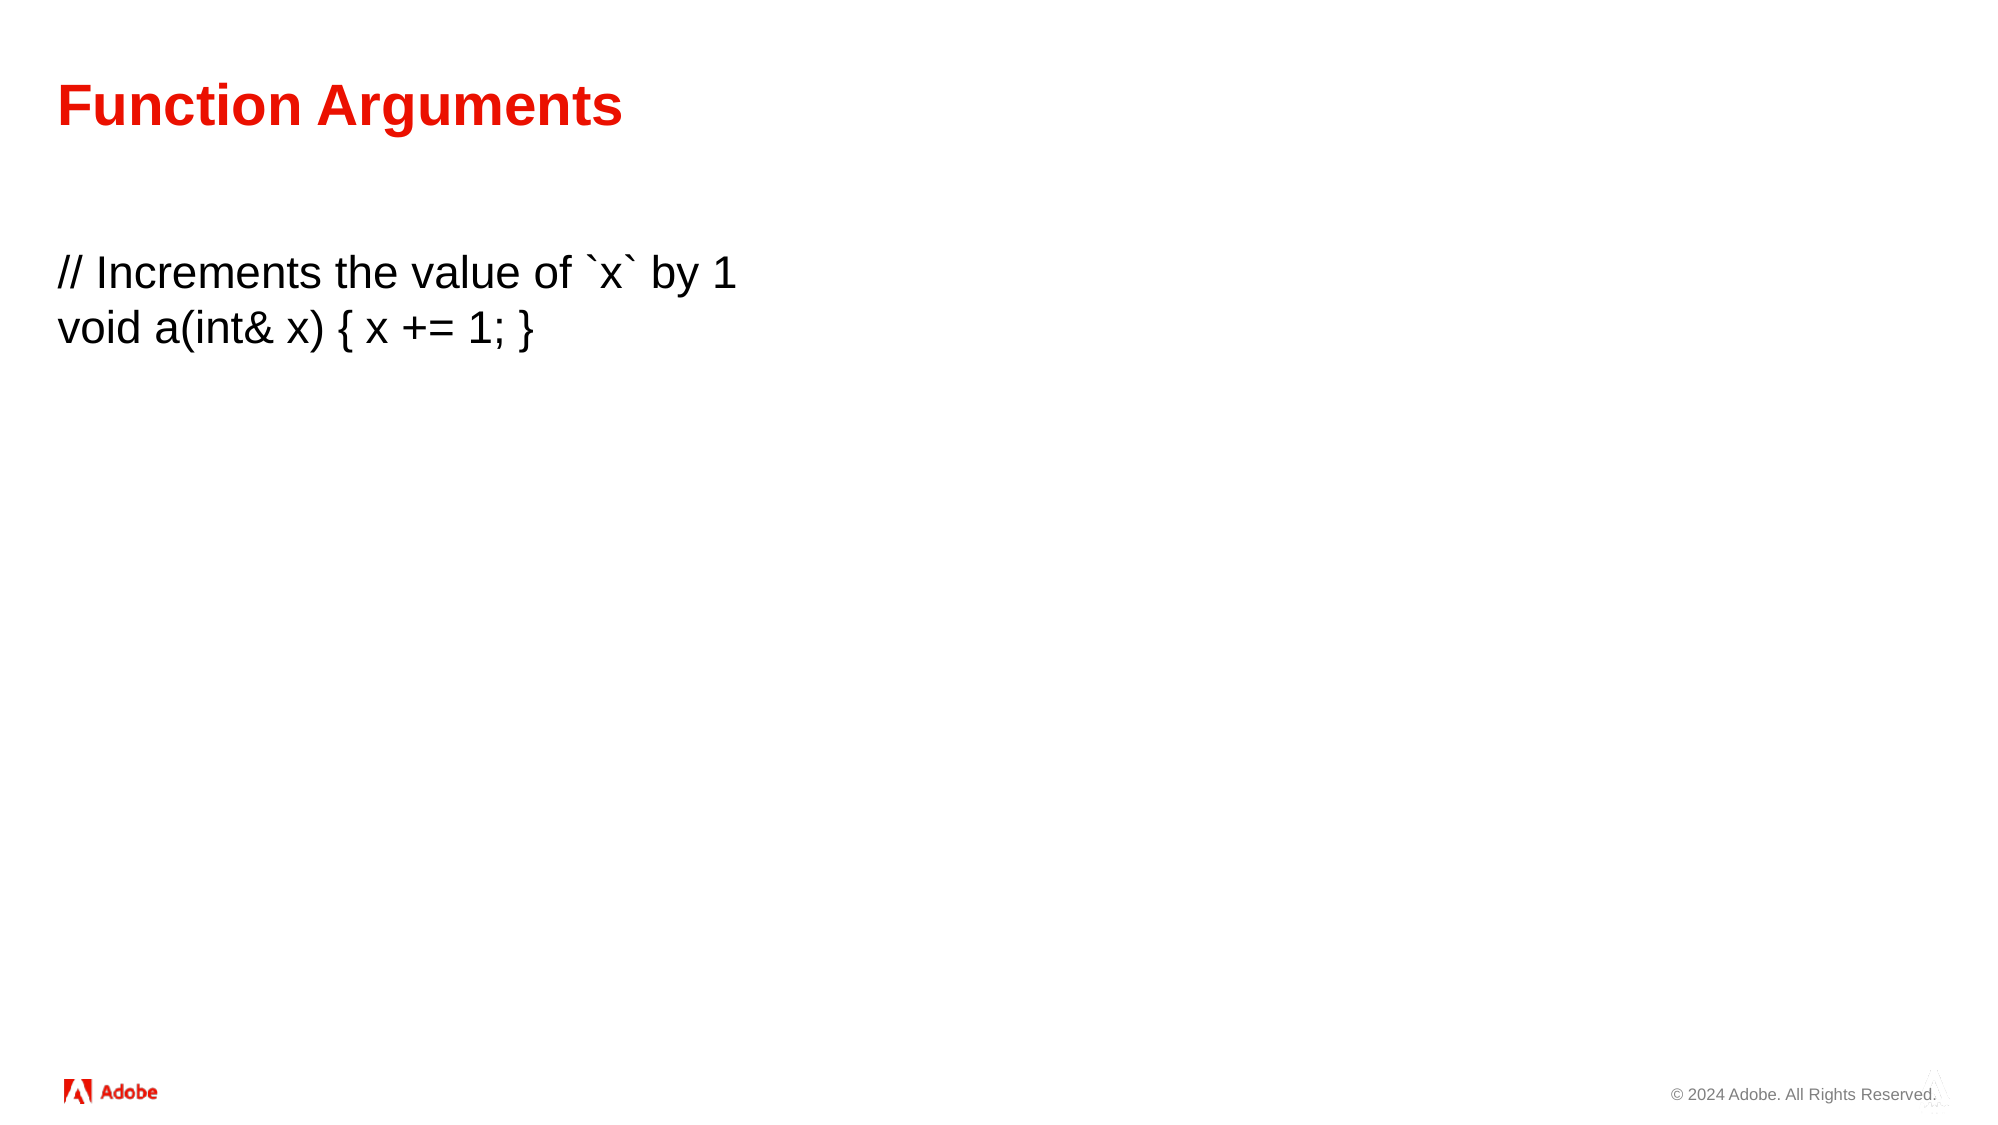

# Function Arguments
// Increments the value of `x` by 1
void a(int& x) { x += 1; }
12